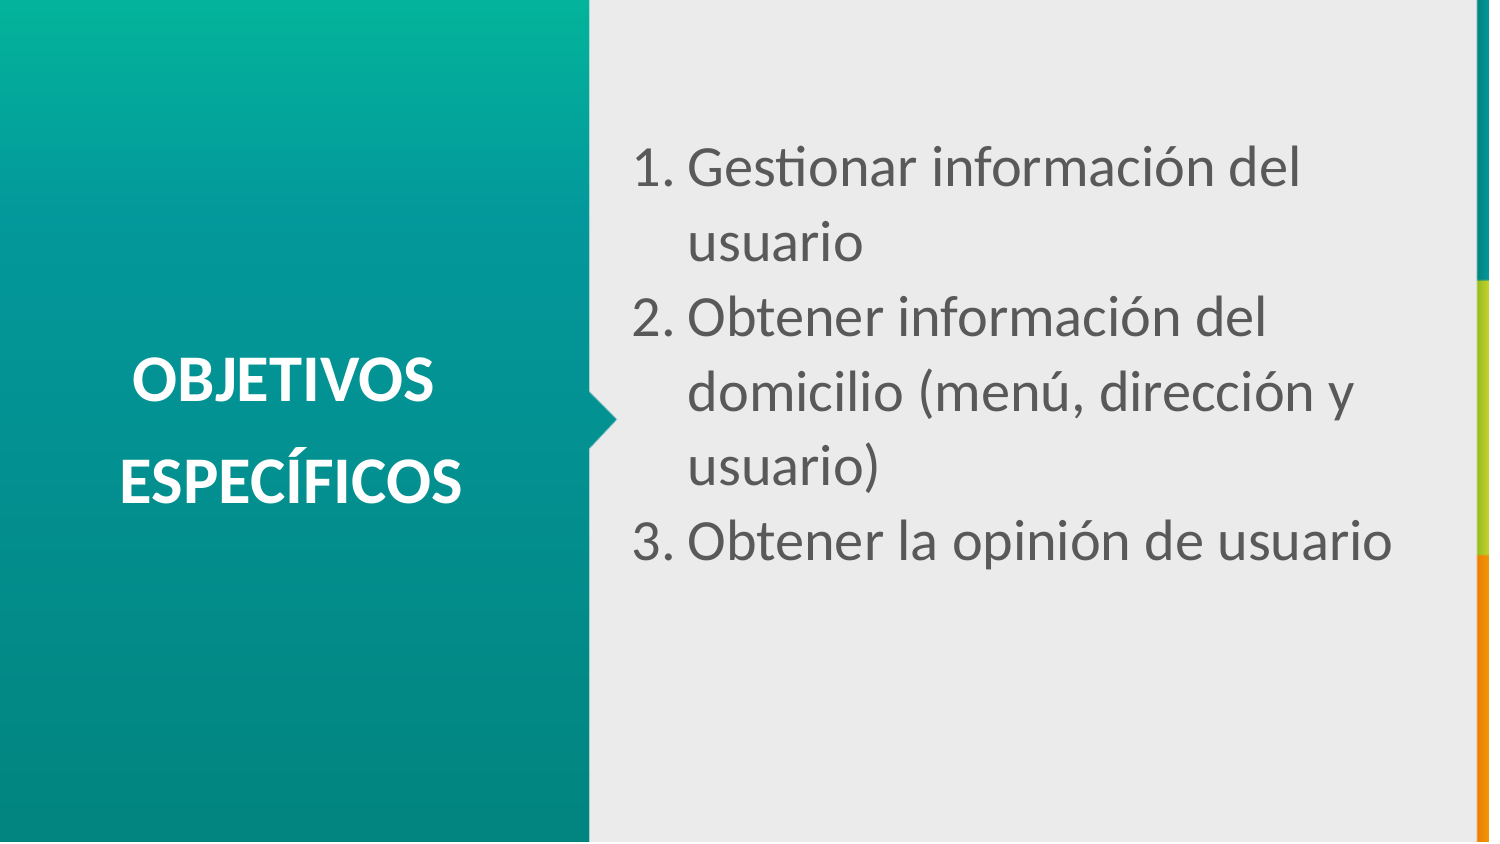

Gestionar información del usuario
Obtener información del domicilio (menú, dirección y usuario)
Obtener la opinión de usuario

OBJETIVOS
 ESPECÍFICOS